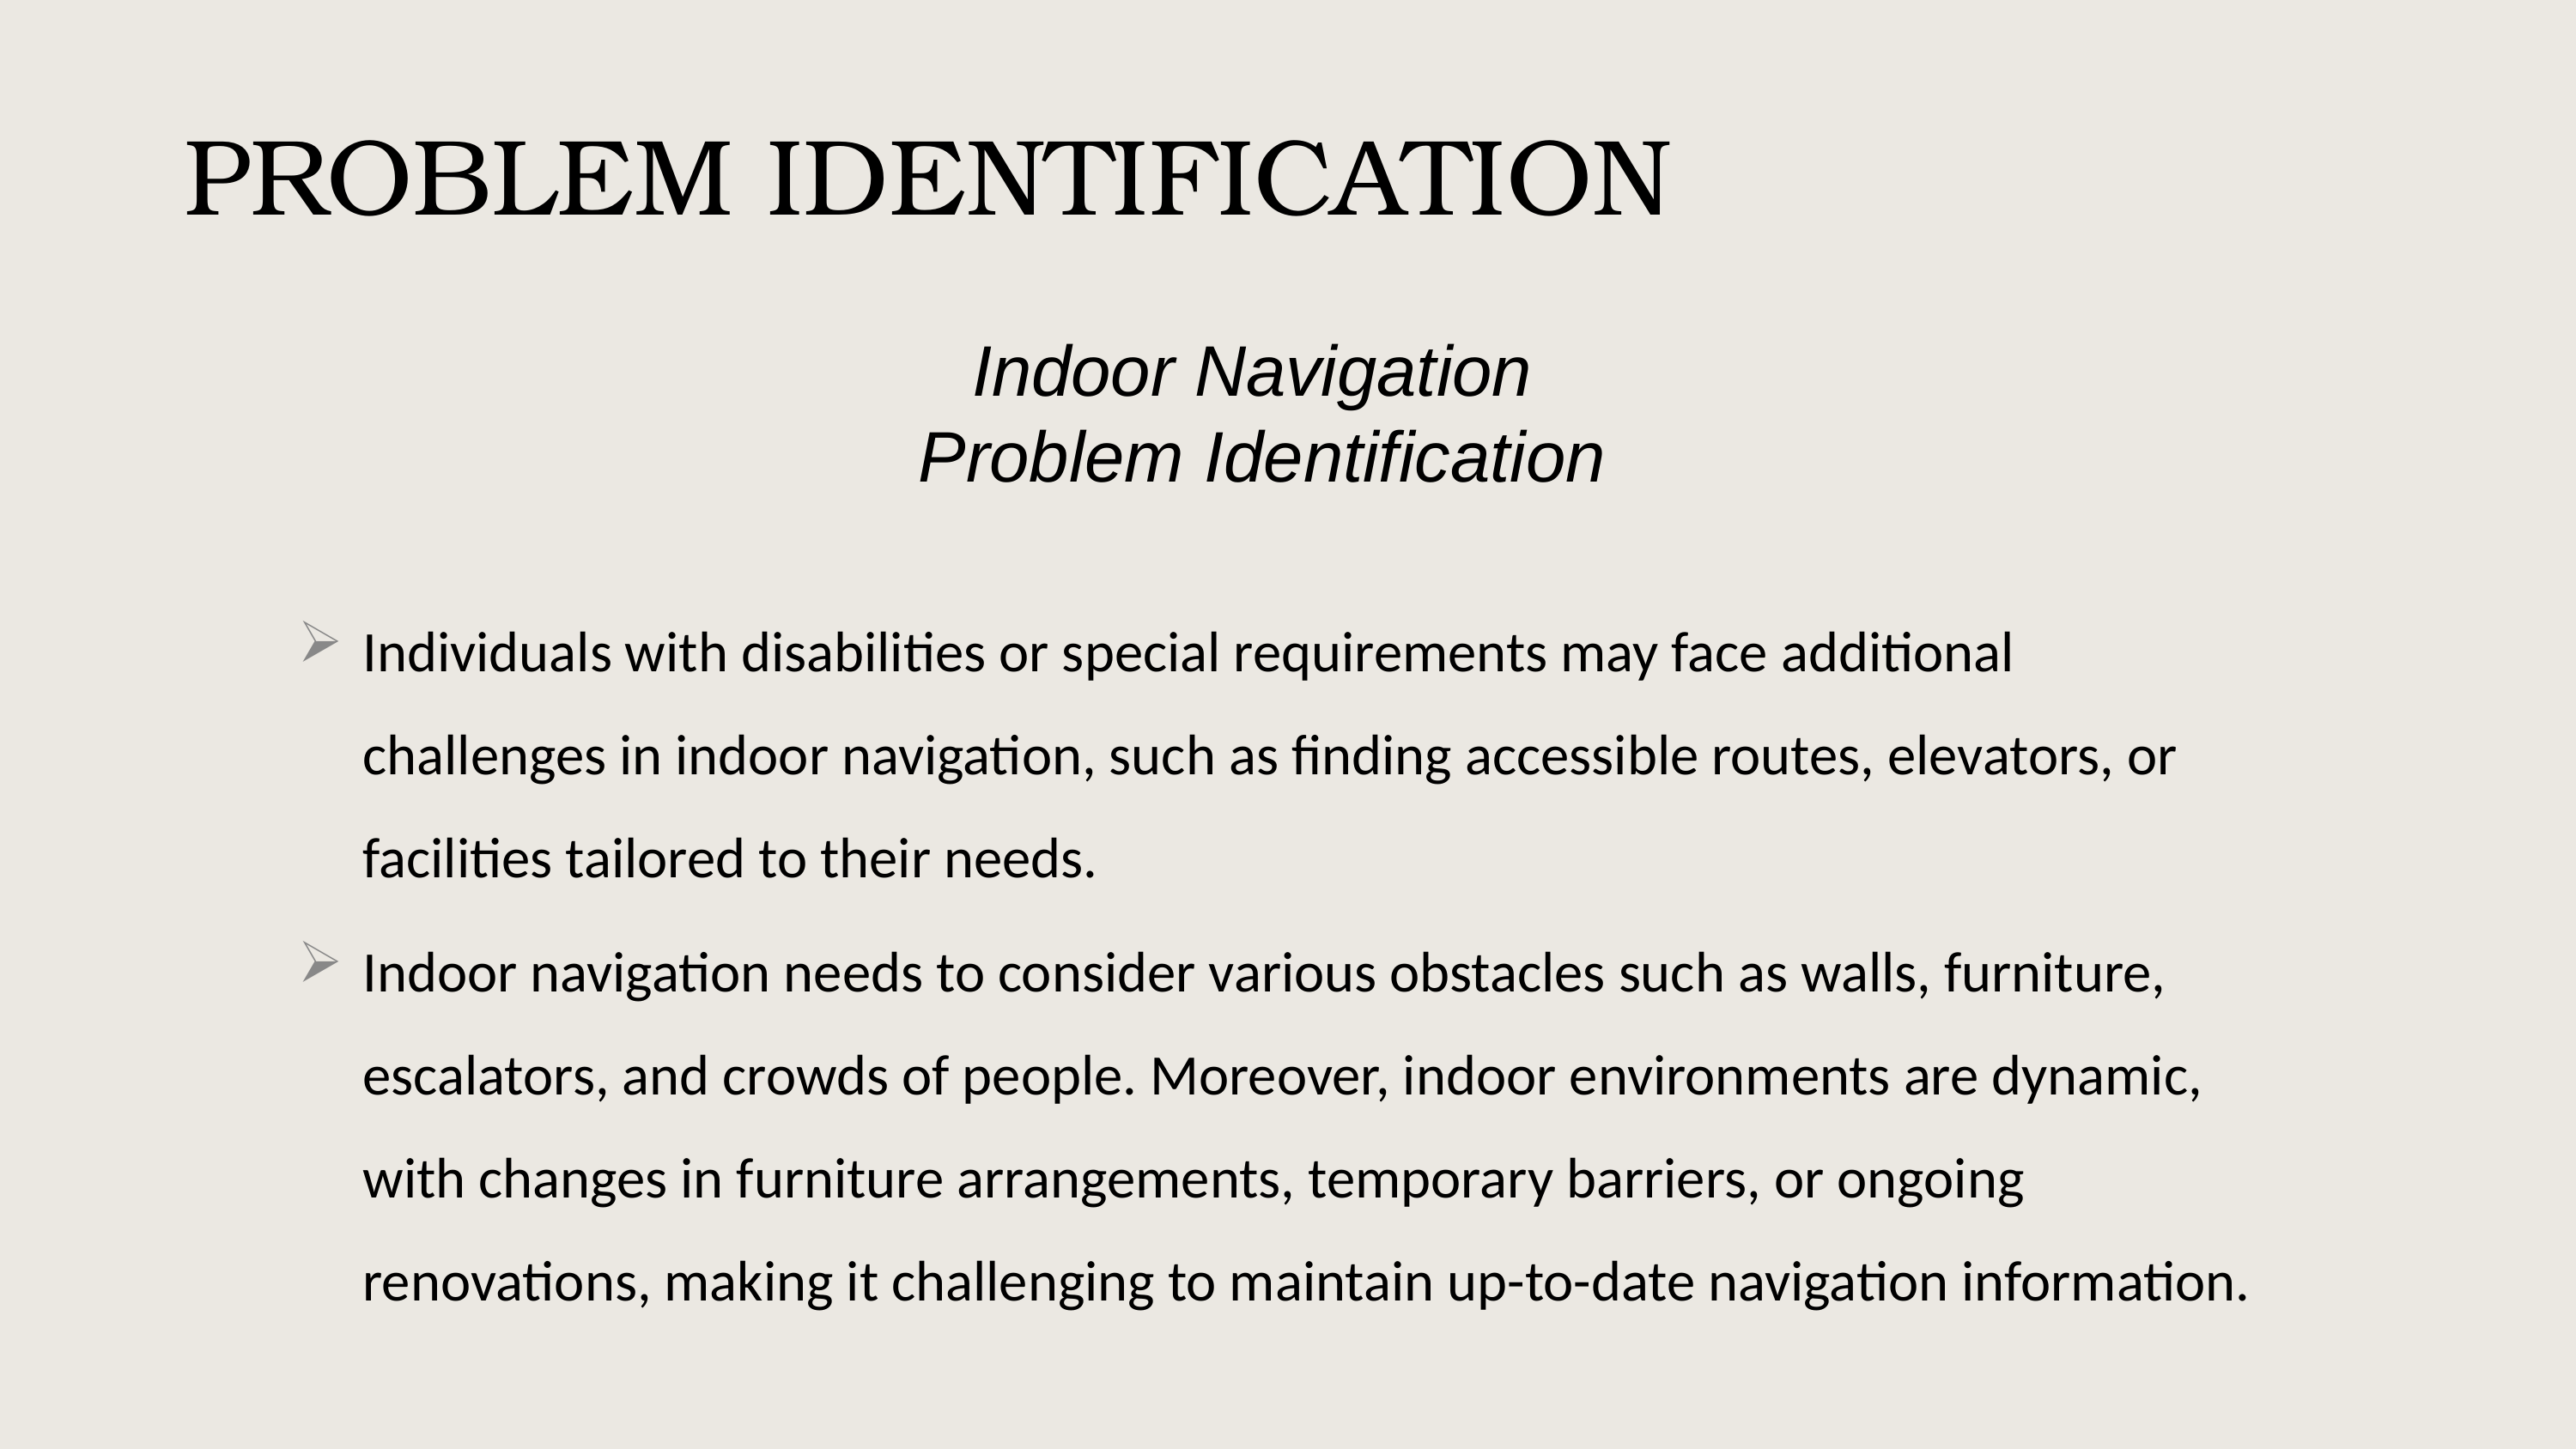

# PROBLEM IDENTIFICATION
Indoor Navigation
Problem Identification
Individuals with disabilities or special requirements may face additional challenges in indoor navigation, such as finding accessible routes, elevators, or facilities tailored to their needs.
Indoor navigation needs to consider various obstacles such as walls, furniture, escalators, and crowds of people. Moreover, indoor environments are dynamic, with changes in furniture arrangements, temporary barriers, or ongoing renovations, making it challenging to maintain up-to-date navigation information.